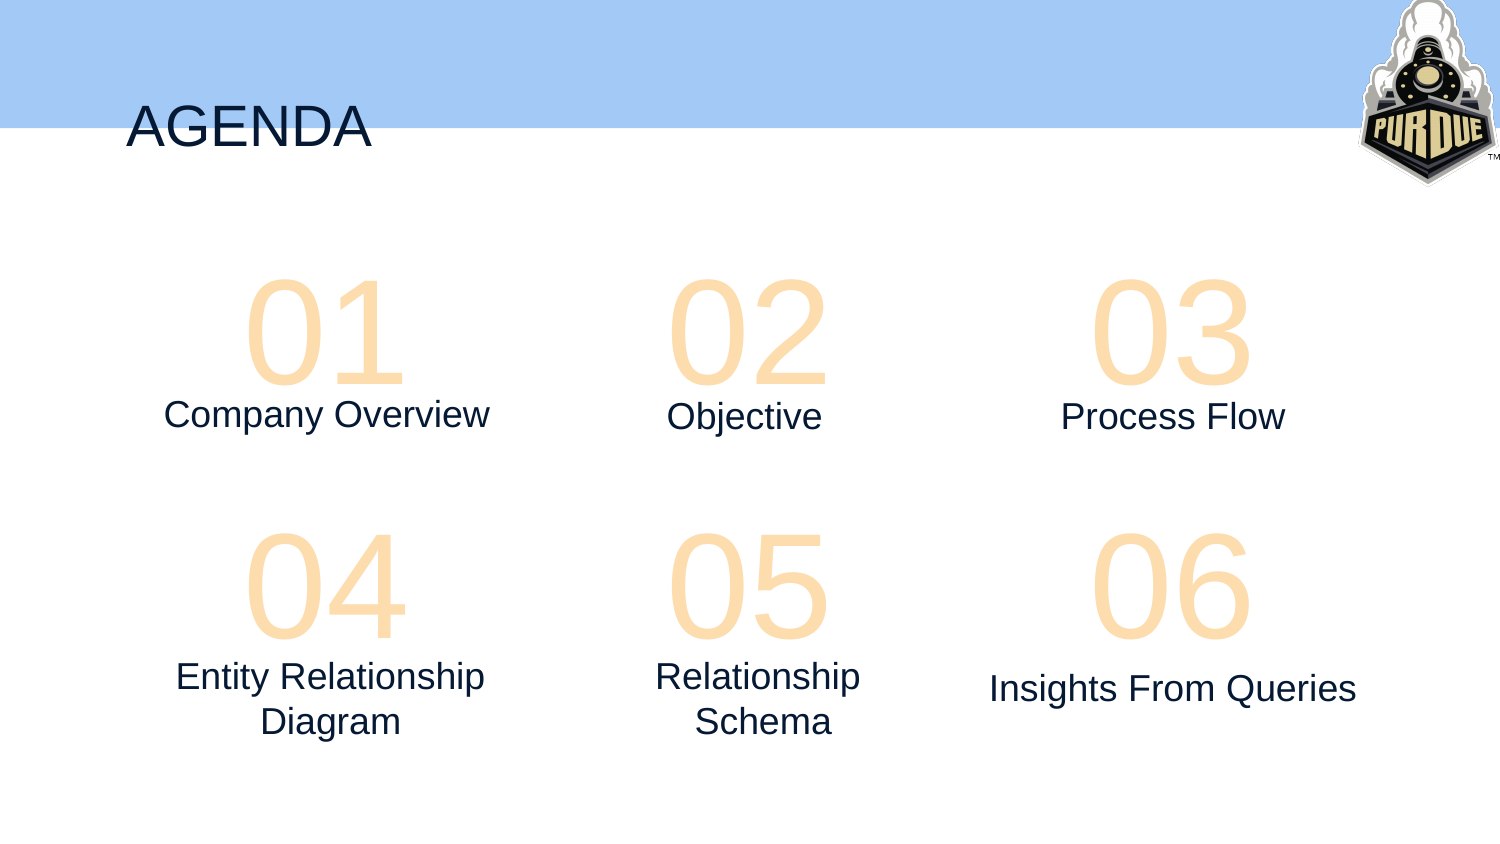

AGENDA
# 01
02
03
Company Overview
Objective
Process Flow
04
05
06
Entity Relationship
Diagram
Relationship
Schema
Insights From Queries